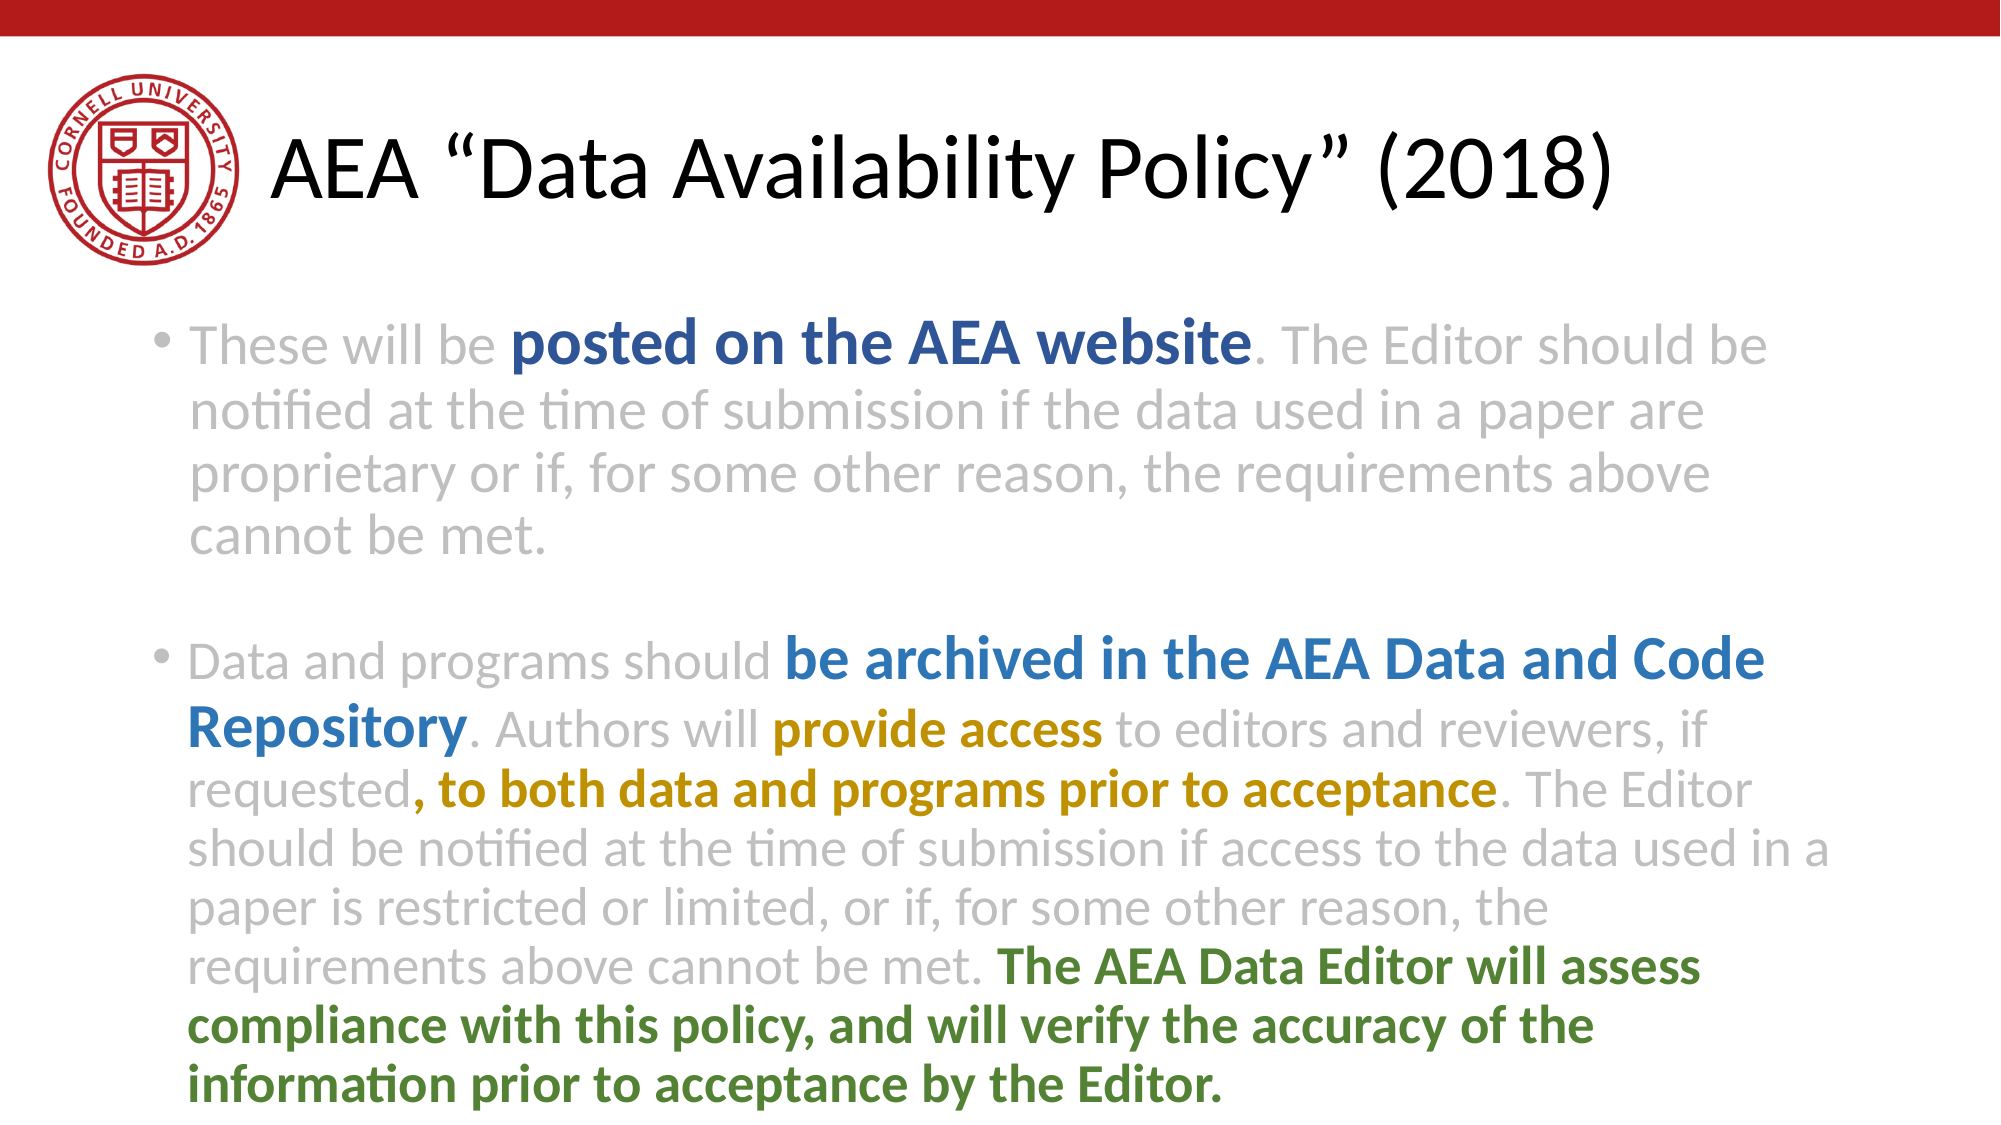

# AEA “Data Availability Policy” (2018)
These will be posted on the AEA website. The Editor should be notified at the time of submission if the data used in a paper are proprietary or if, for some other reason, the requirements above cannot be met.

Data and programs should be archived in the AEA Data and Code Repository. Authors will provide access to editors and reviewers, if requested, to both data and programs prior to acceptance. The Editor should be notified at the time of submission if access to the data used in a paper is restricted or limited, or if, for some other reason, the requirements above cannot be met. The AEA Data Editor will assess compliance with this policy, and will verify the accuracy of the information prior to acceptance by the Editor.